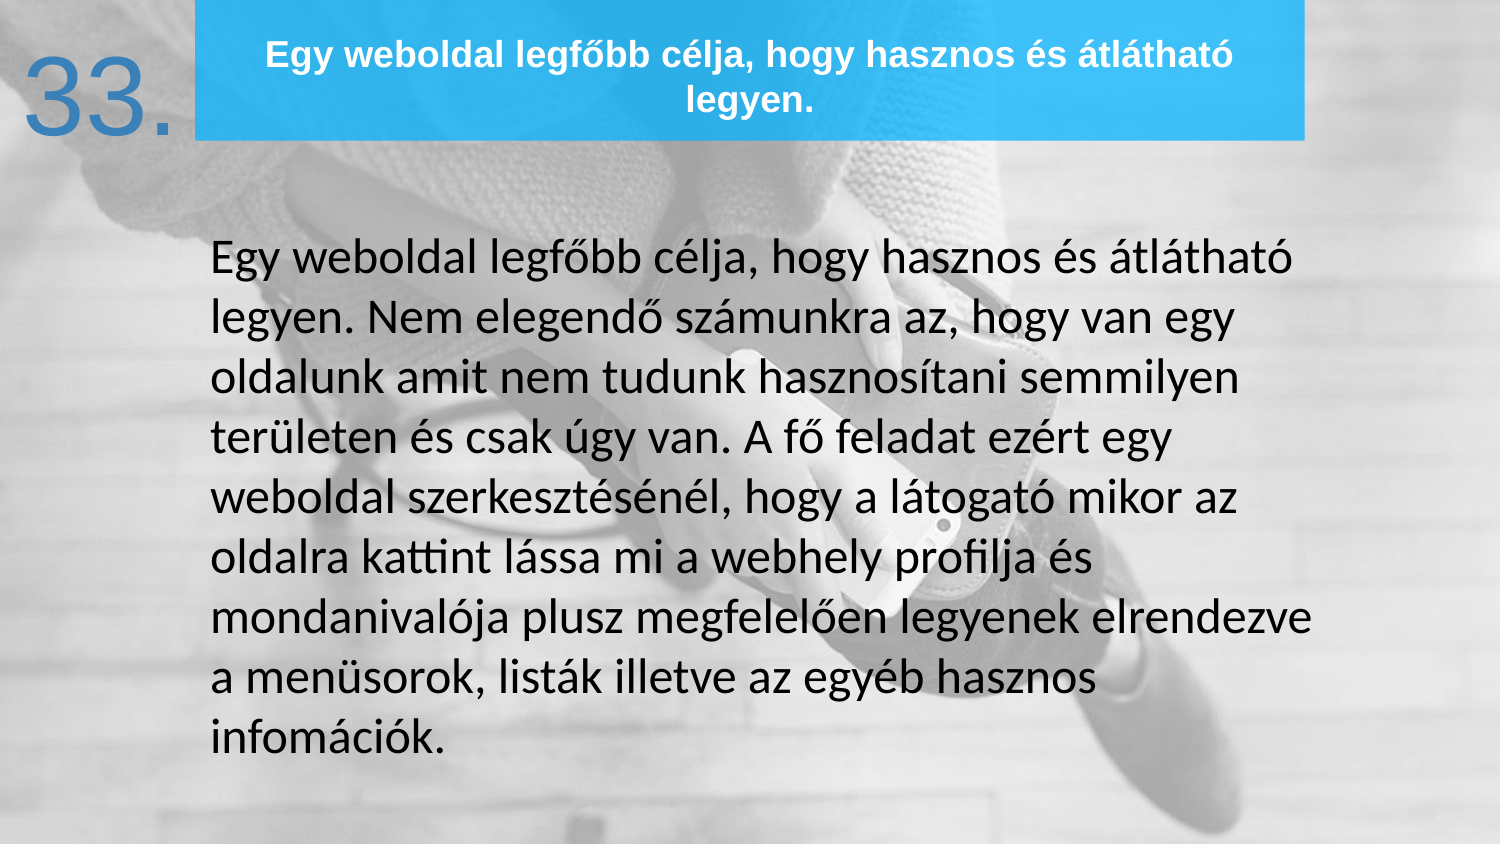

33.
# Egy weboldal legfőbb célja, hogy hasznos és átlátható legyen.
Egy weboldal legfőbb célja, hogy hasznos és átlátható legyen. Nem elegendő számunkra az, hogy van egy oldalunk amit nem tudunk hasznosítani semmilyen területen és csak úgy van. A fő feladat ezért egy weboldal szerkesztésénél, hogy a látogató mikor az oldalra kattint lássa mi a webhely profilja és mondanivalója plusz megfelelően legyenek elrendezve a menüsorok, listák illetve az egyéb hasznos infomációk.